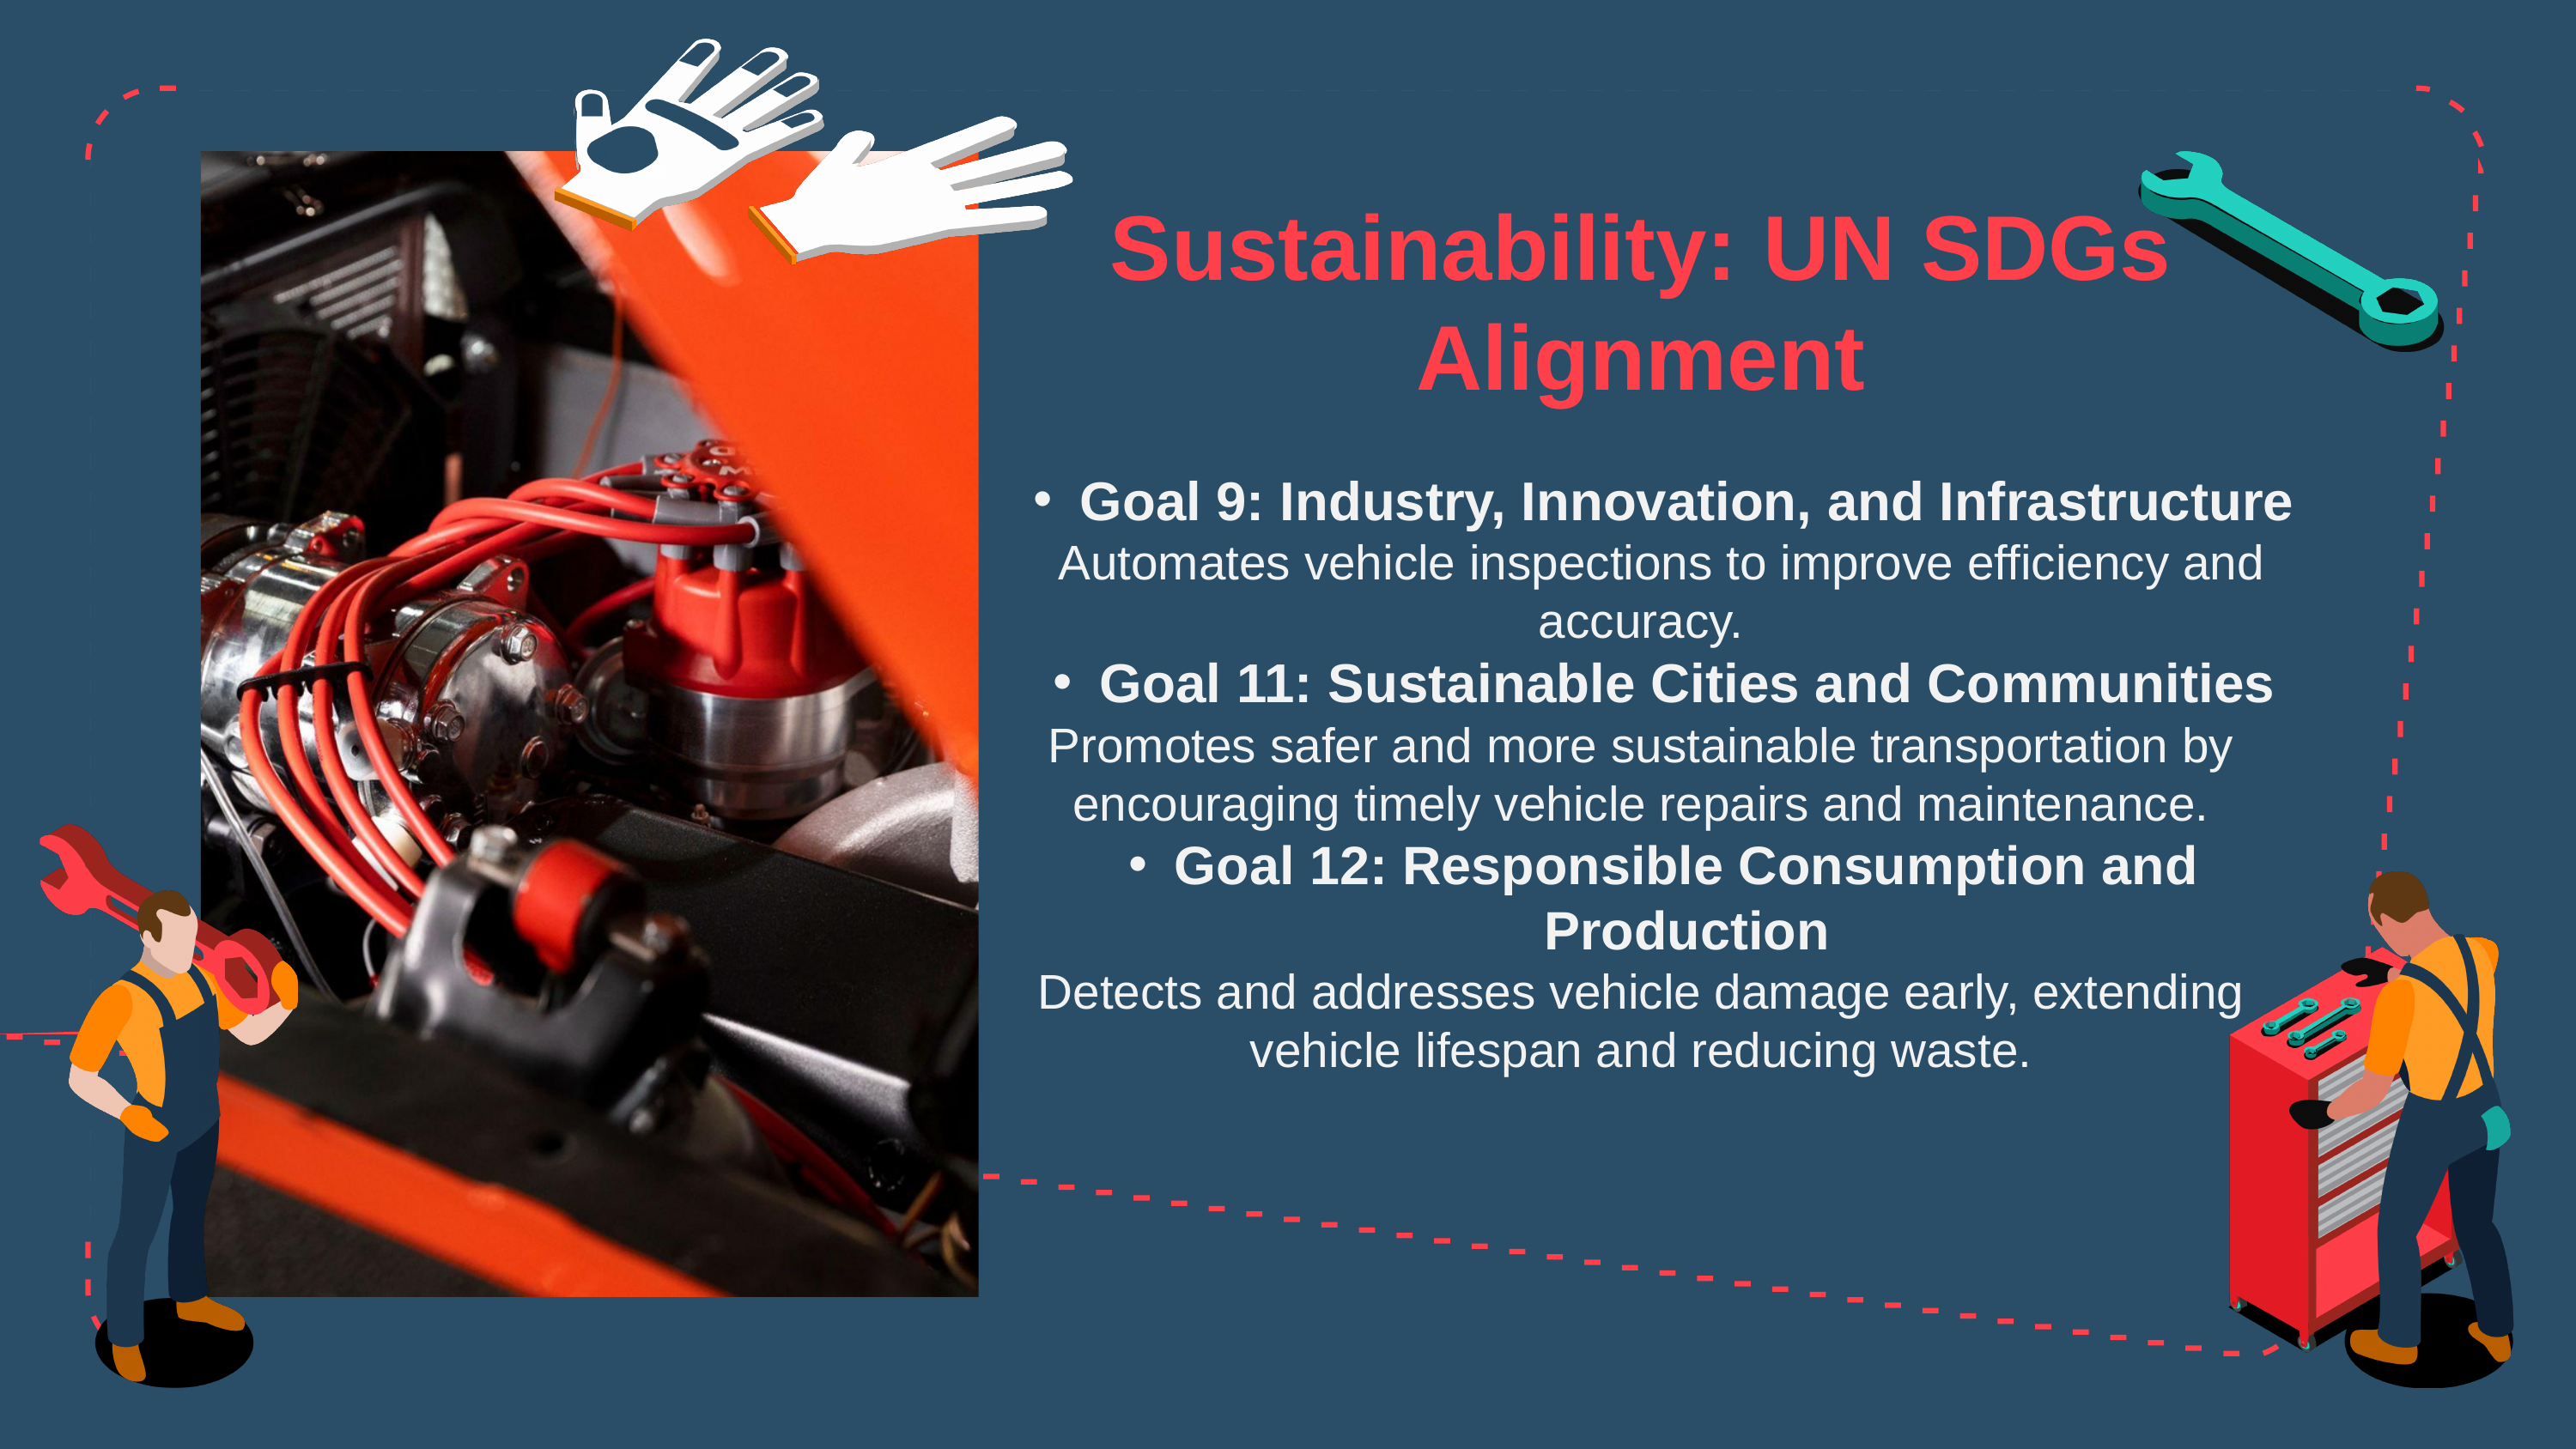

Sustainability: UN SDGs Alignment

Goal 9: Industry, Innovation, and Infrastructure
   Automates vehicle inspections to improve efficiency and accuracy.
Goal 11: Sustainable Cities and Communities
Promotes safer and more sustainable transportation by encouraging timely vehicle repairs and maintenance.
Goal 12: Responsible Consumption and Production
Detects and addresses vehicle damage early, extending vehicle lifespan and reducing waste.